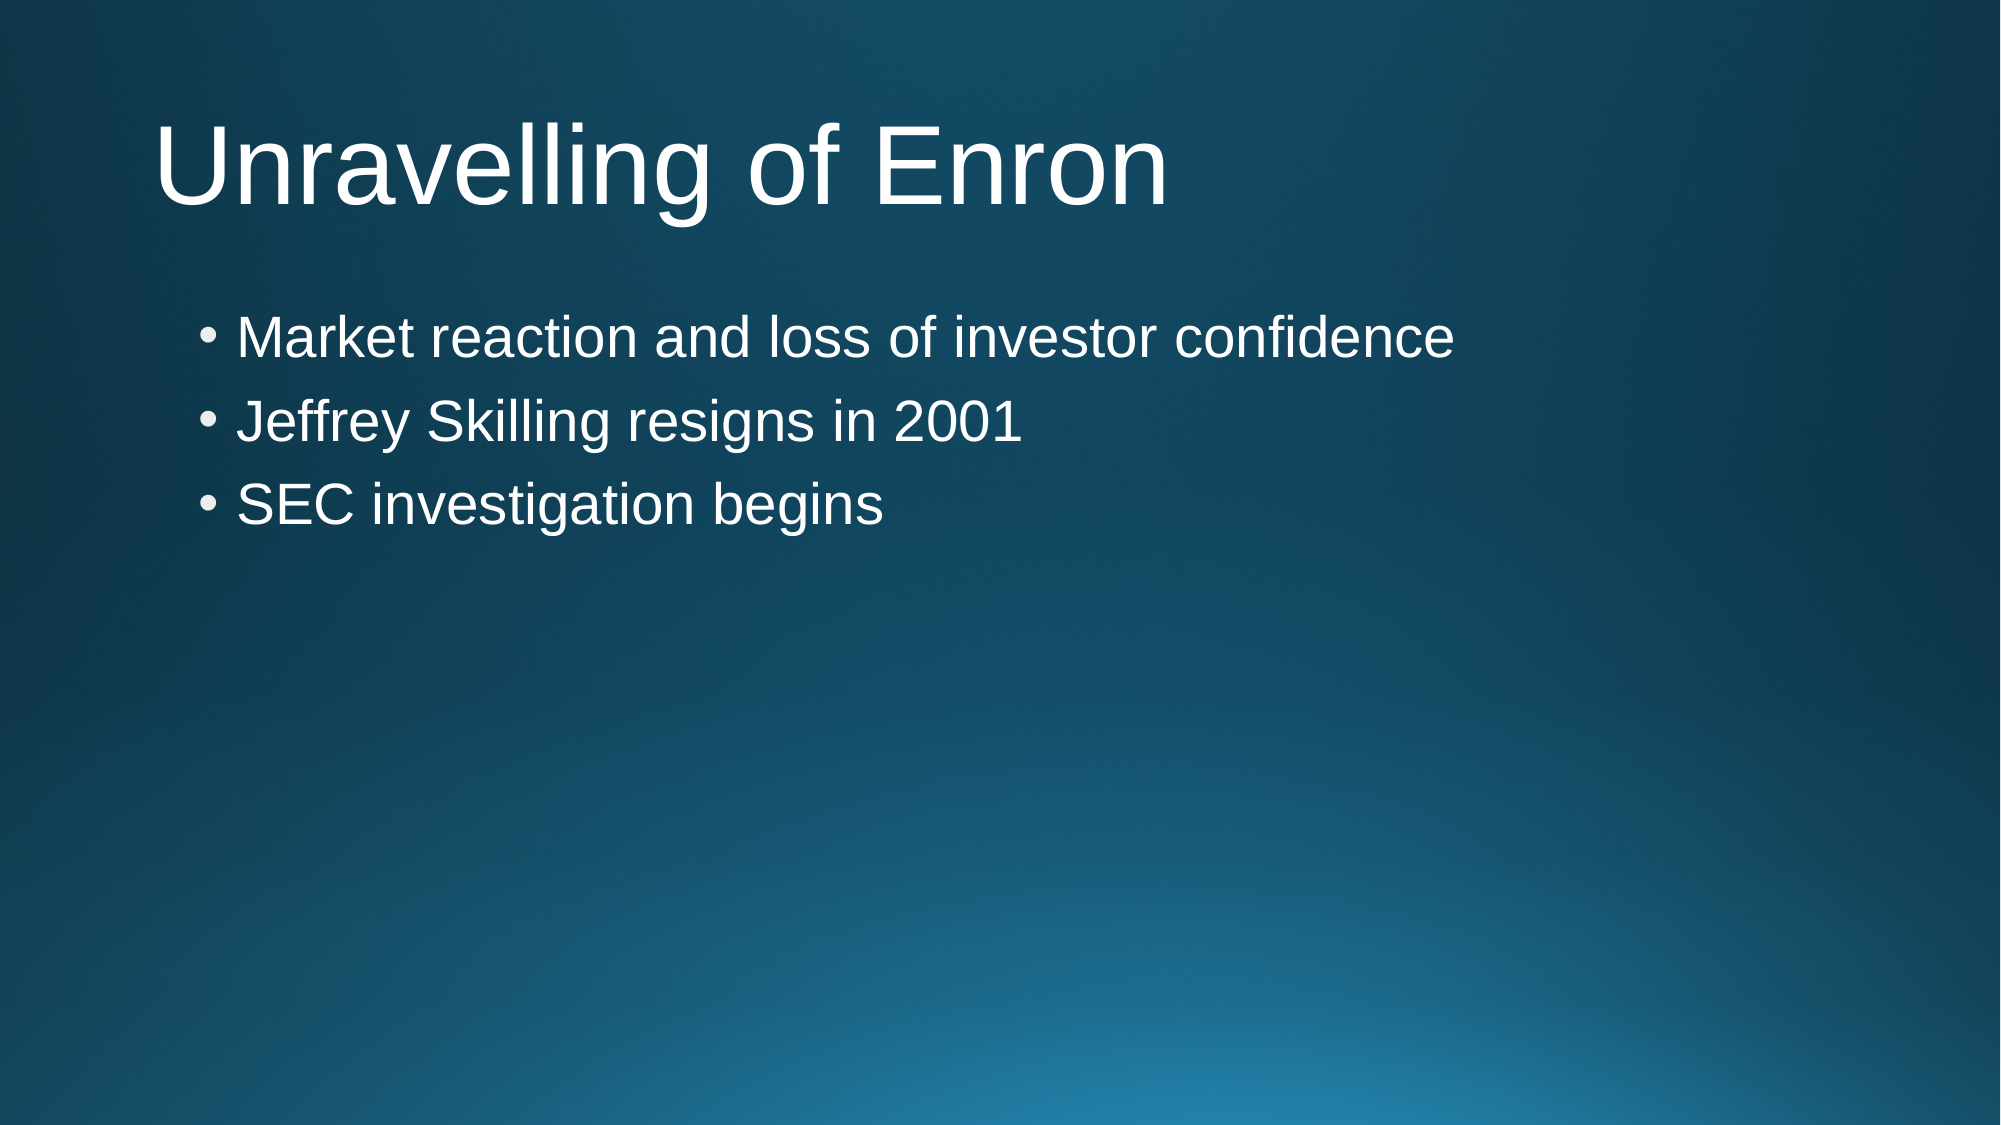

# Unravelling of Enron
Market reaction and loss of investor confidence
Jeffrey Skilling resigns in 2001
SEC investigation begins